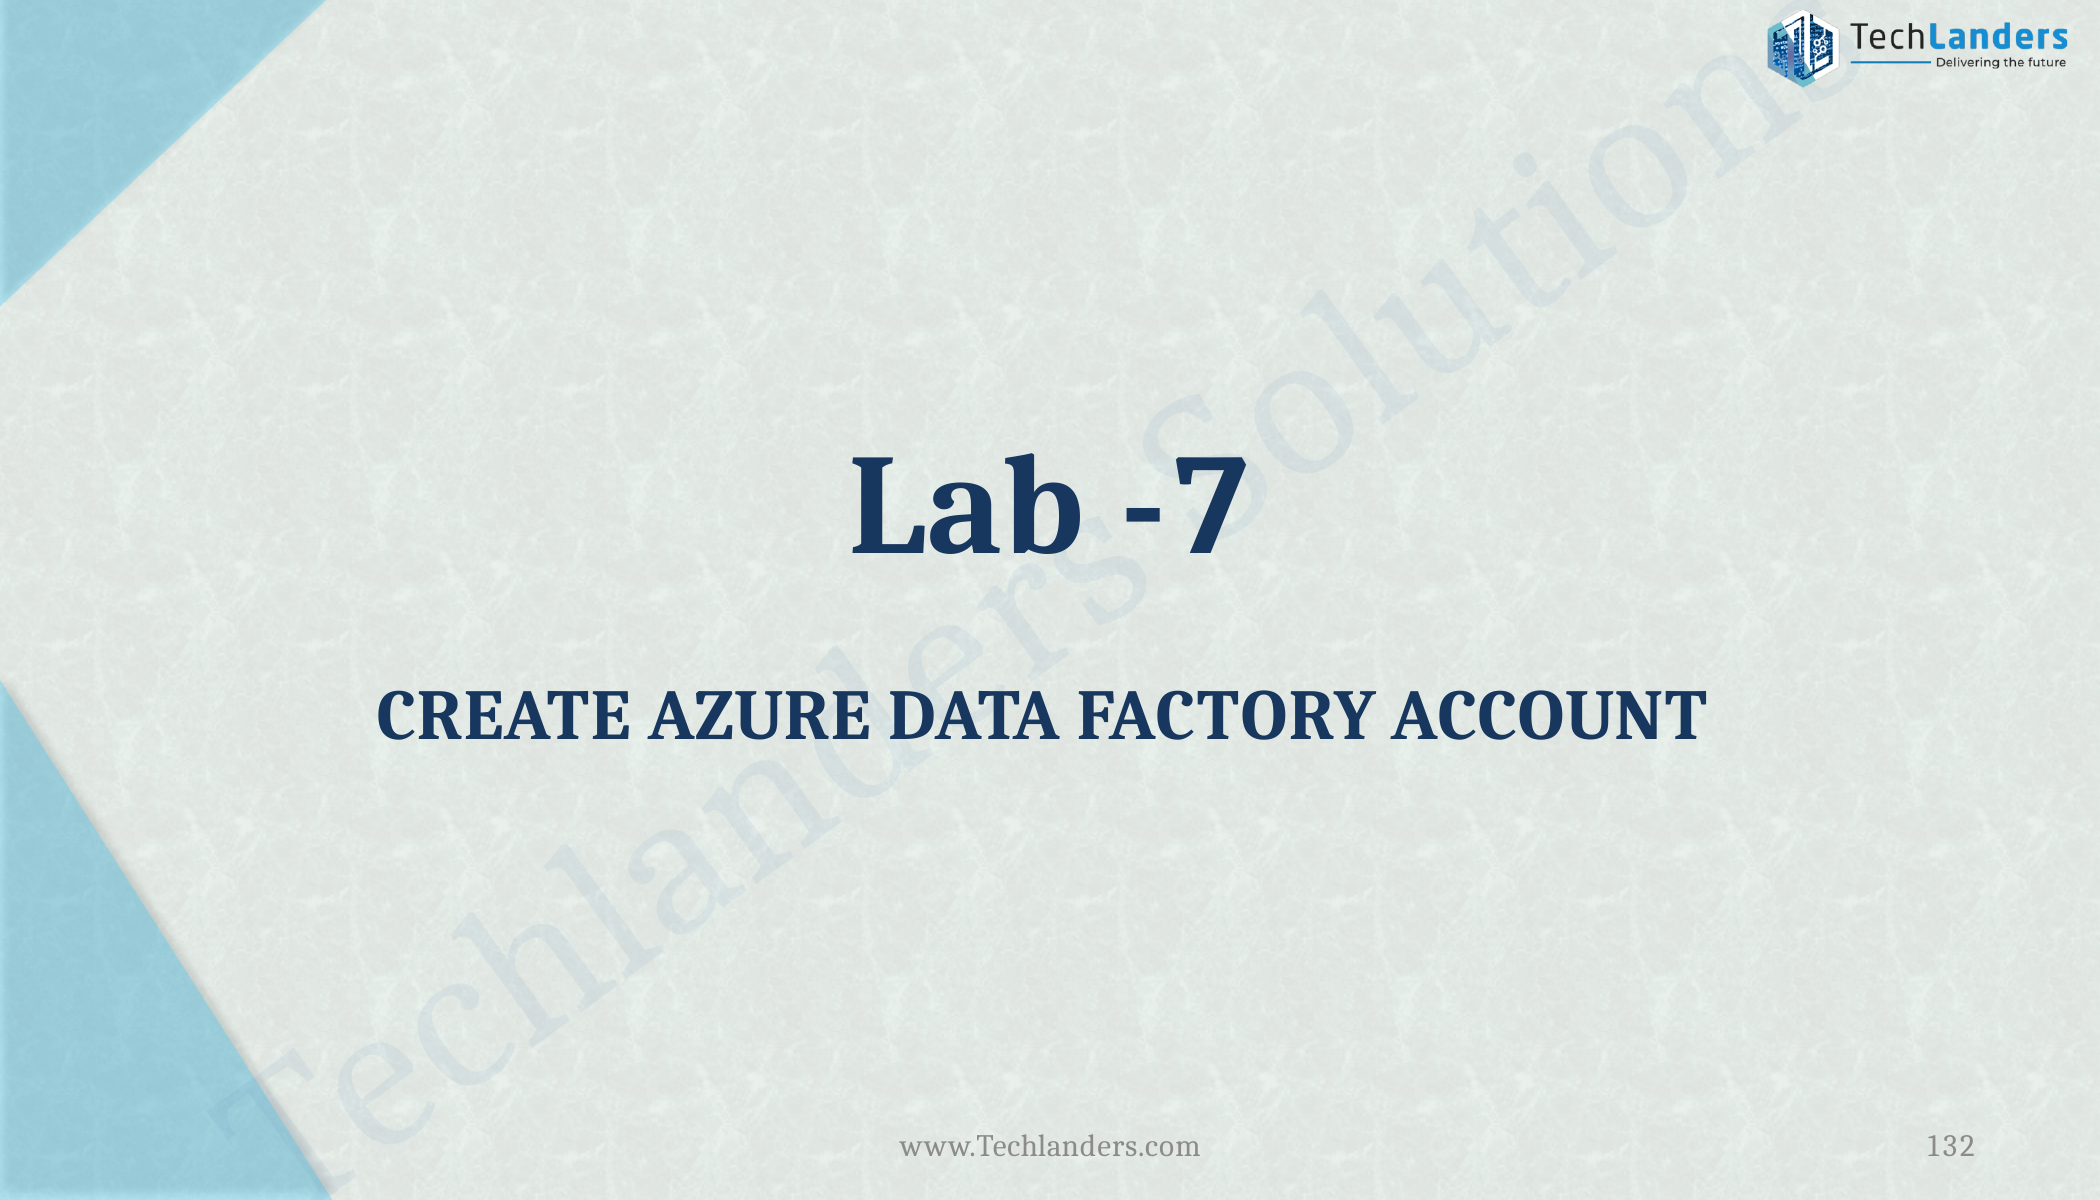

# Lab -7 CREATE AZURE DATA FACTORY ACCOUNT
www.Techlanders.com
132